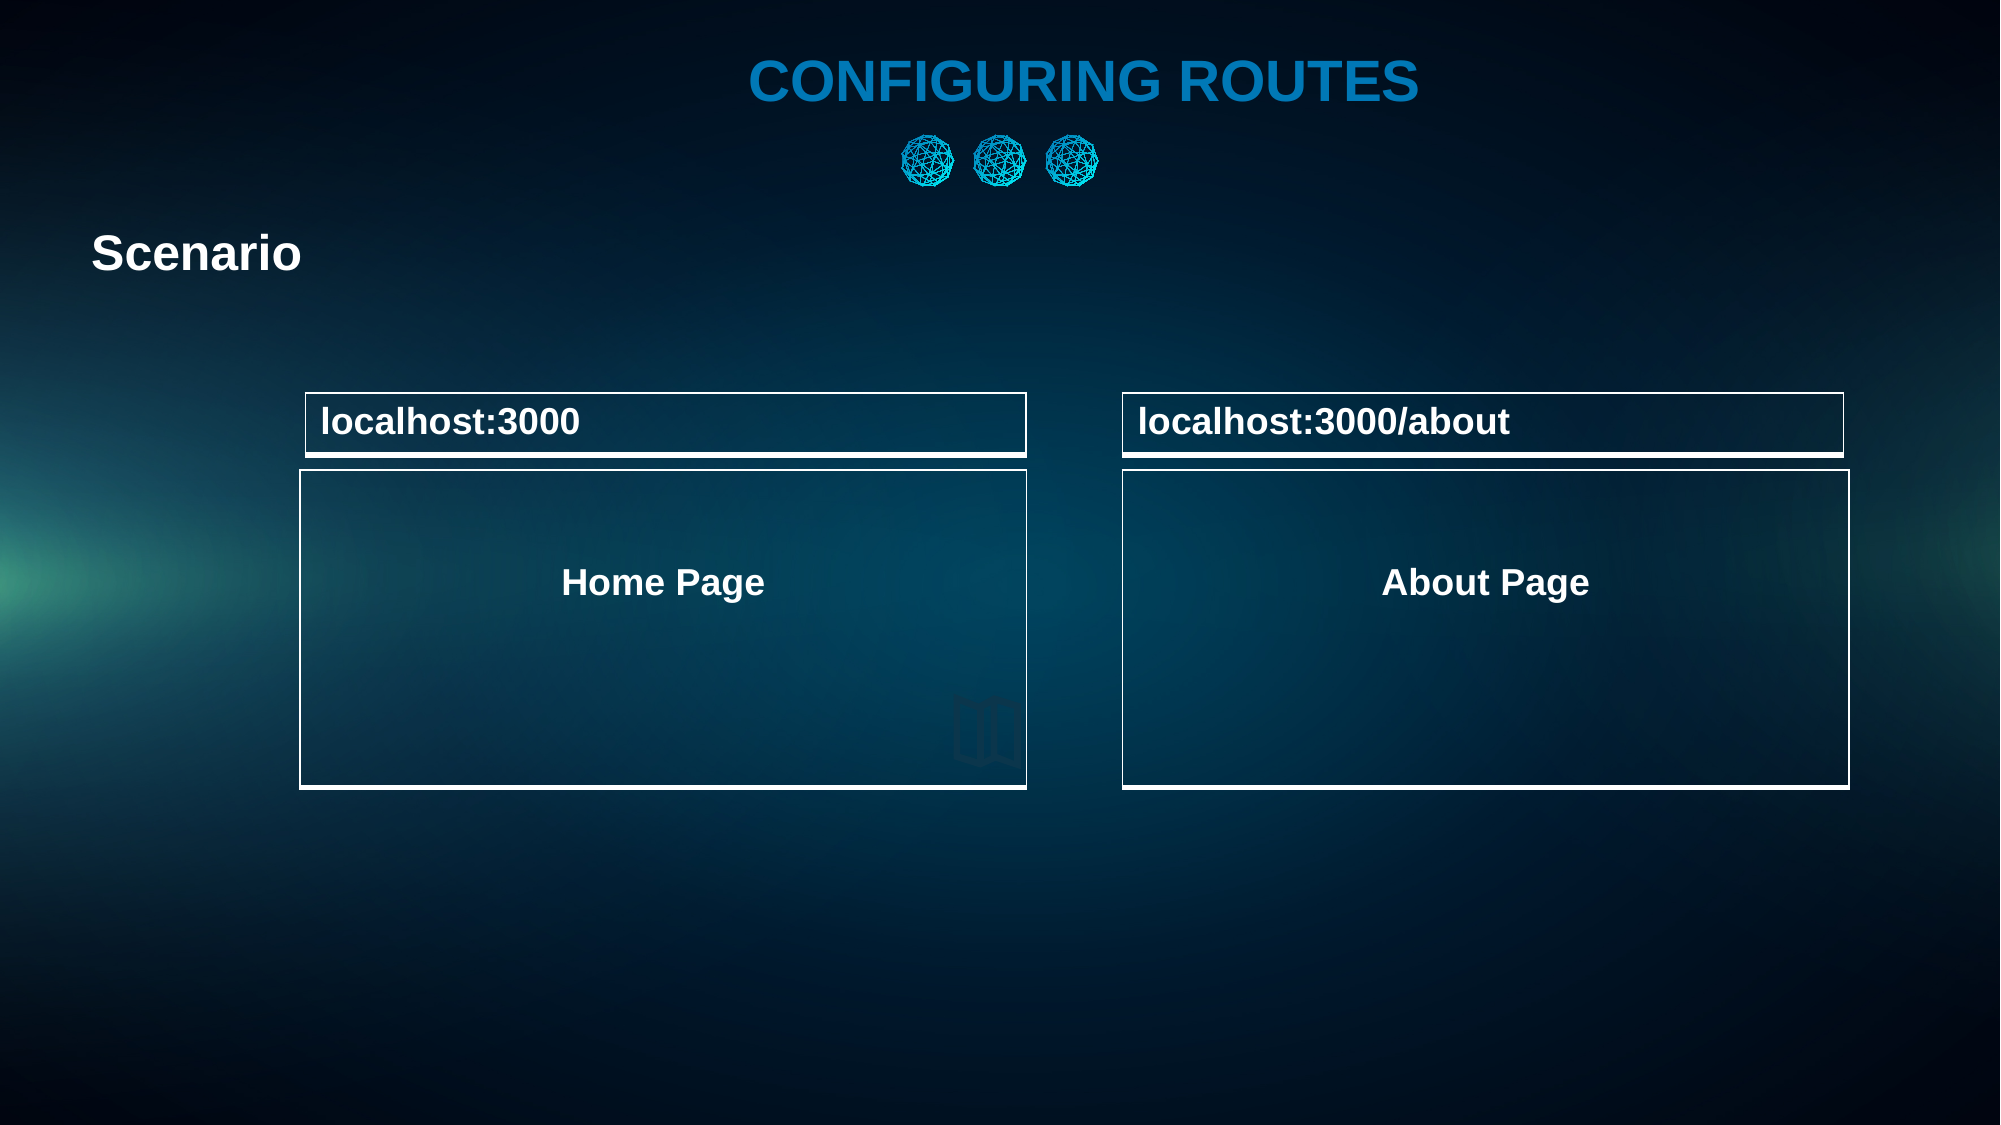

CONFIGURING ROUTES

Scenario
| localhost:3000 |
| --- |
| localhost:3000/about |
| --- |
| Home Page |
| --- |
| About Page |
| --- |